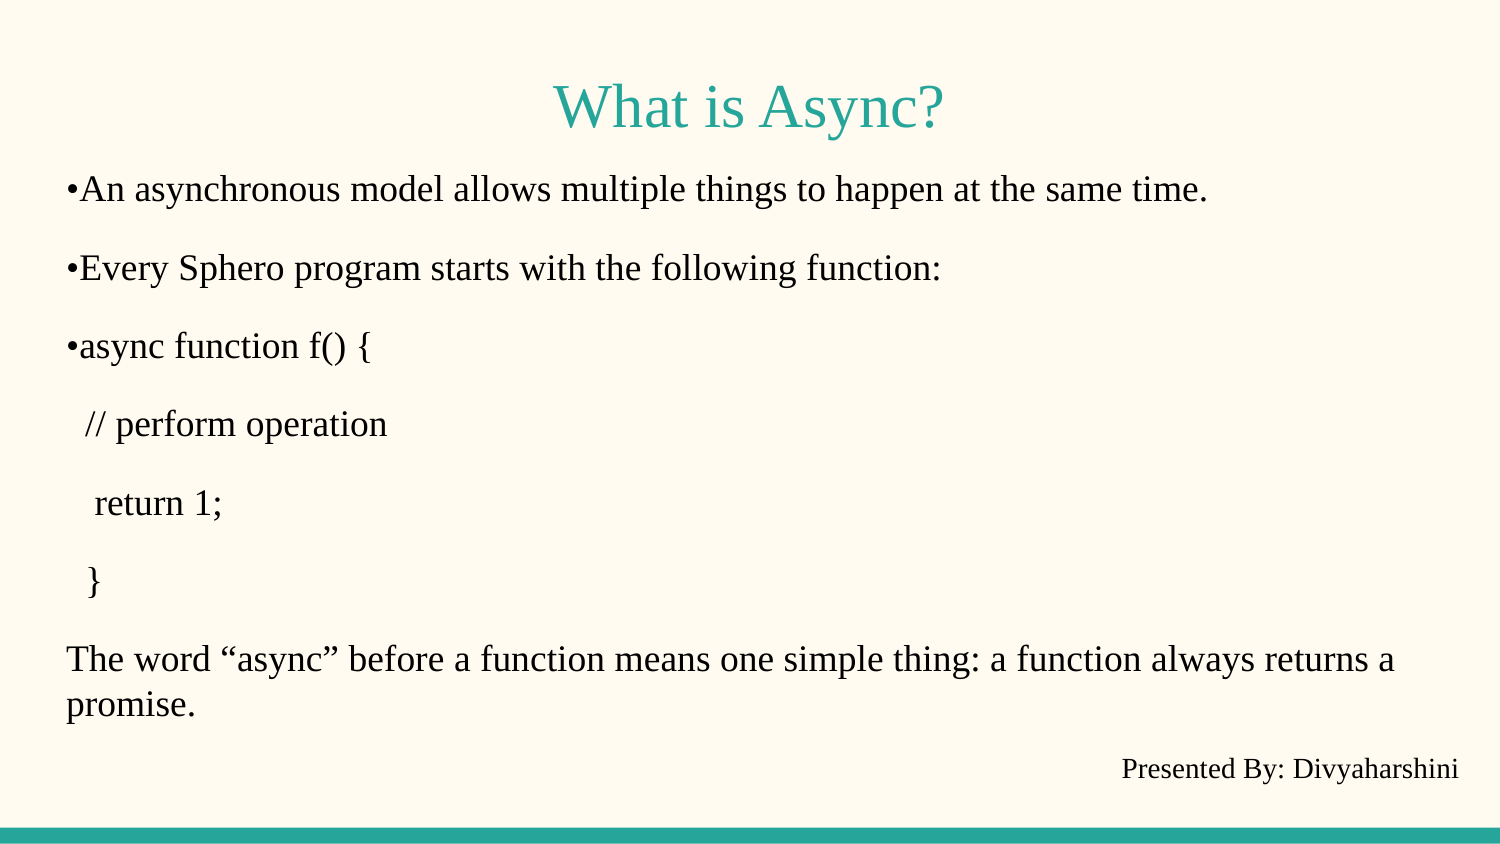

# What is Async?
•An asynchronous model allows multiple things to happen at the same time.
•Every Sphero program starts with the following function:
•async function f() {
  // perform operation
   return 1;
  }
The word “async” before a function means one simple thing: a function always returns a promise.
Presented By: Divyaharshini